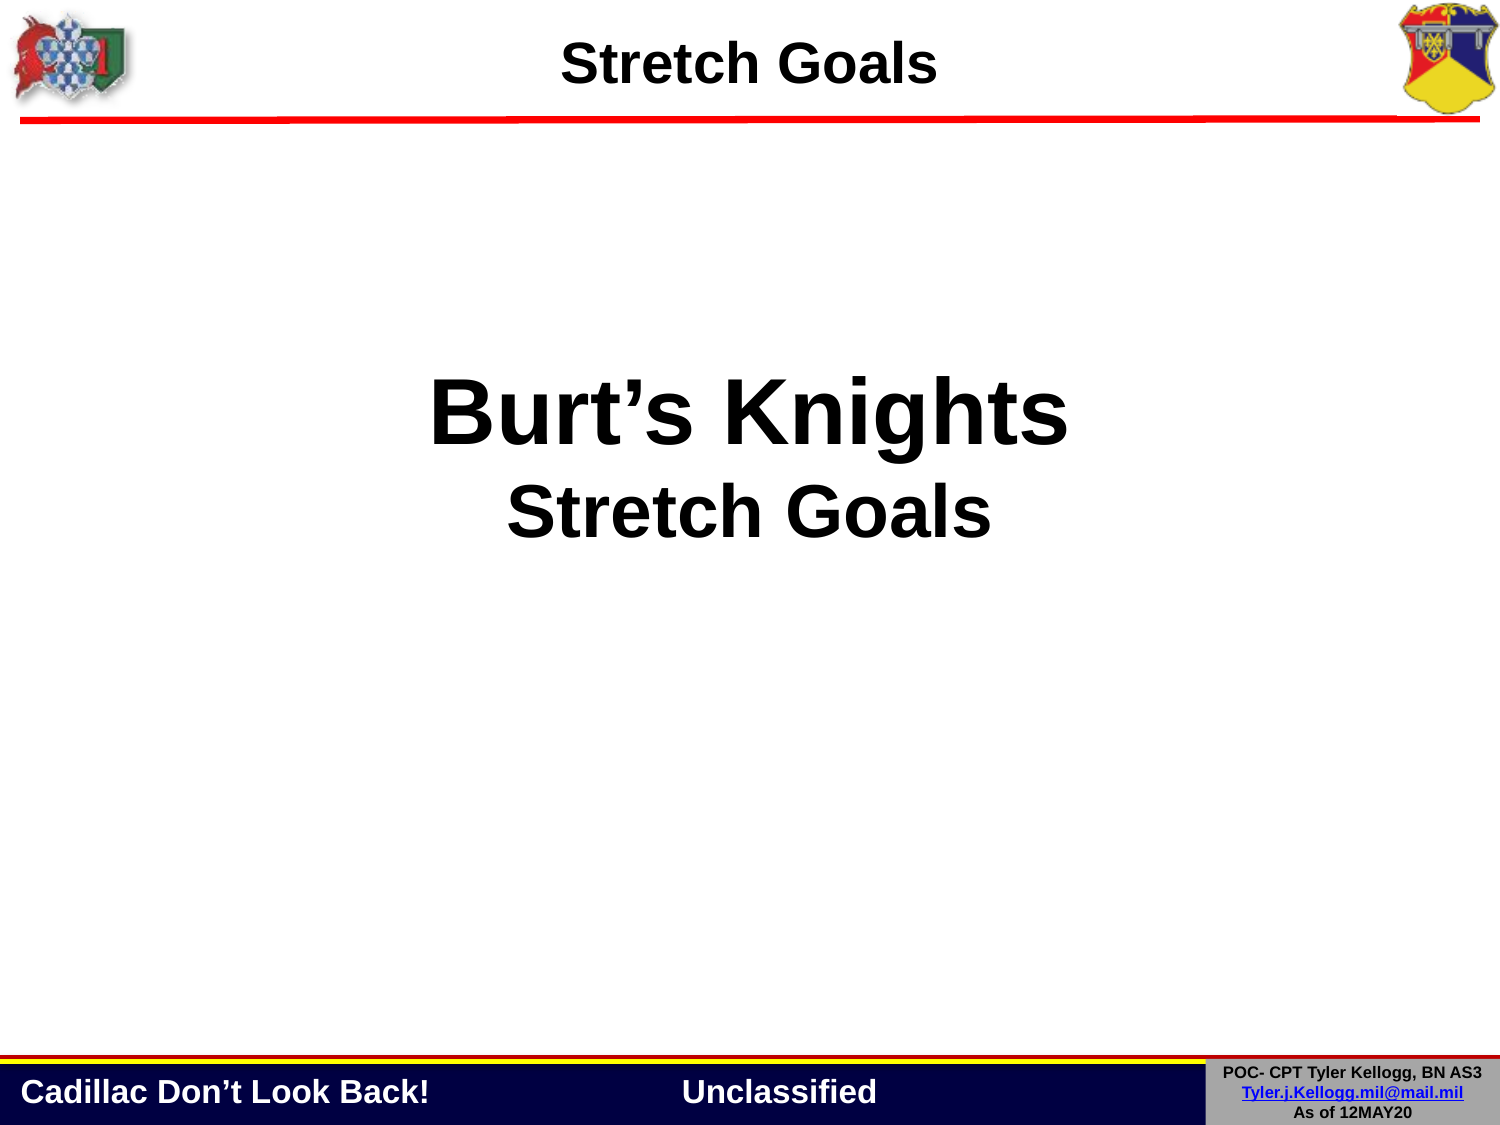

Stretch Goals
Burt’s Knights
Stretch Goals

POC- CPT Tyler Kellogg, BN AS3
Tyler.j.Kellogg.mil@mail.mil
As of 12MAY20